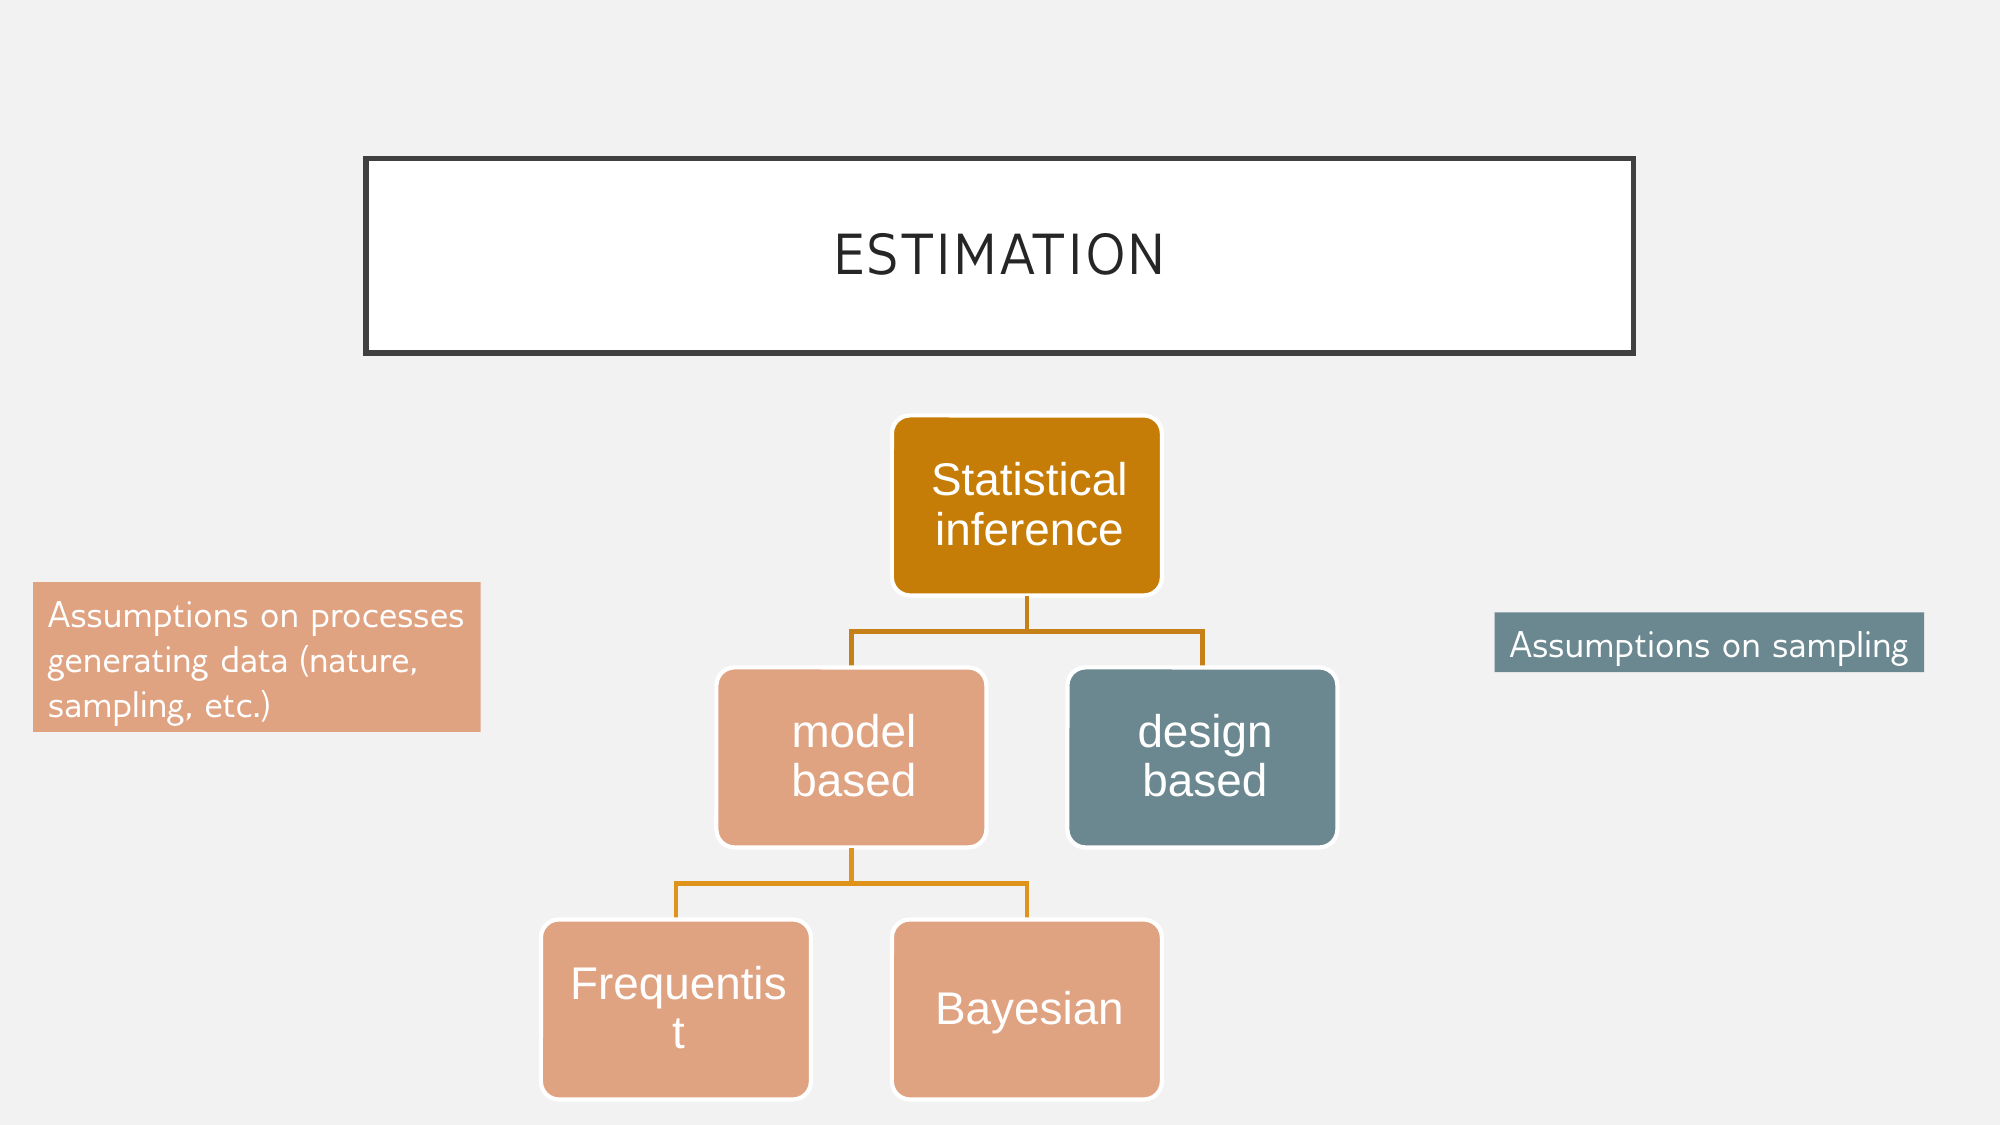

# ESTIMATION
Statistical inference
model based
Frequentist
Bayesian
design based
Assumptions on processes generating data (nature, sampling, etc.)
Assumptions on sampling